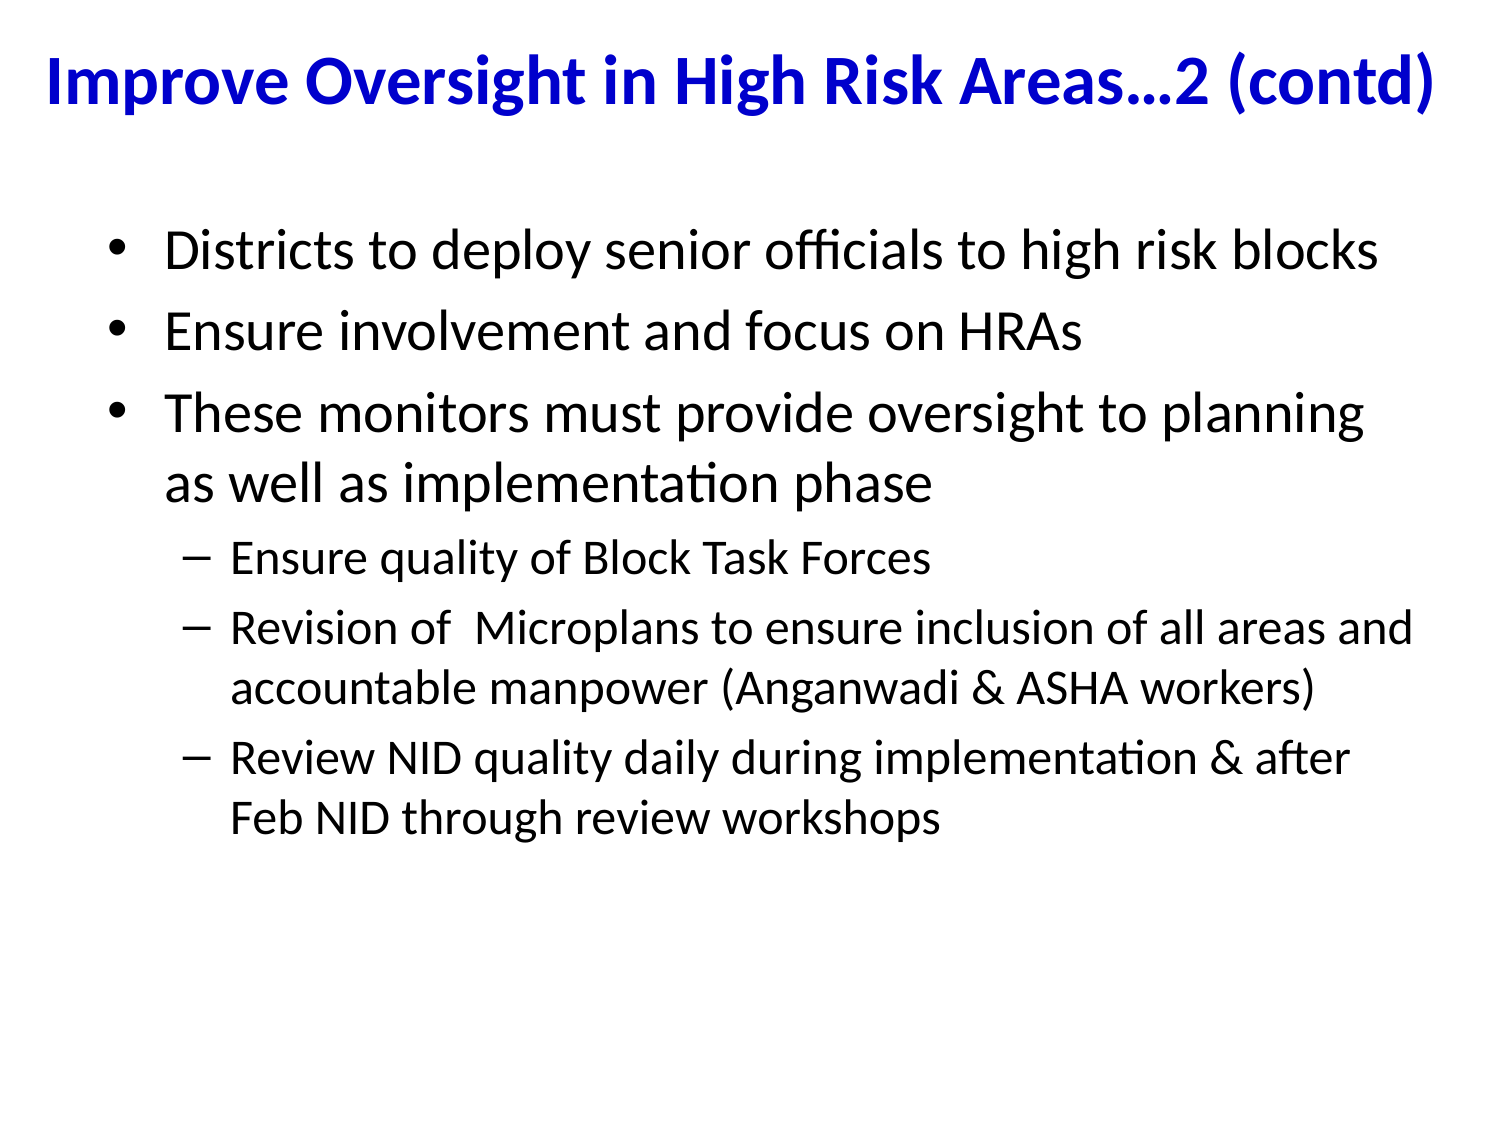

# Improve Oversight in High Risk Areas…2 (contd)
Districts to deploy senior officials to high risk blocks
Ensure involvement and focus on HRAs
These monitors must provide oversight to planning as well as implementation phase
Ensure quality of Block Task Forces
Revision of  Microplans to ensure inclusion of all areas and accountable manpower (Anganwadi & ASHA workers)
Review NID quality daily during implementation & after Feb NID through review workshops